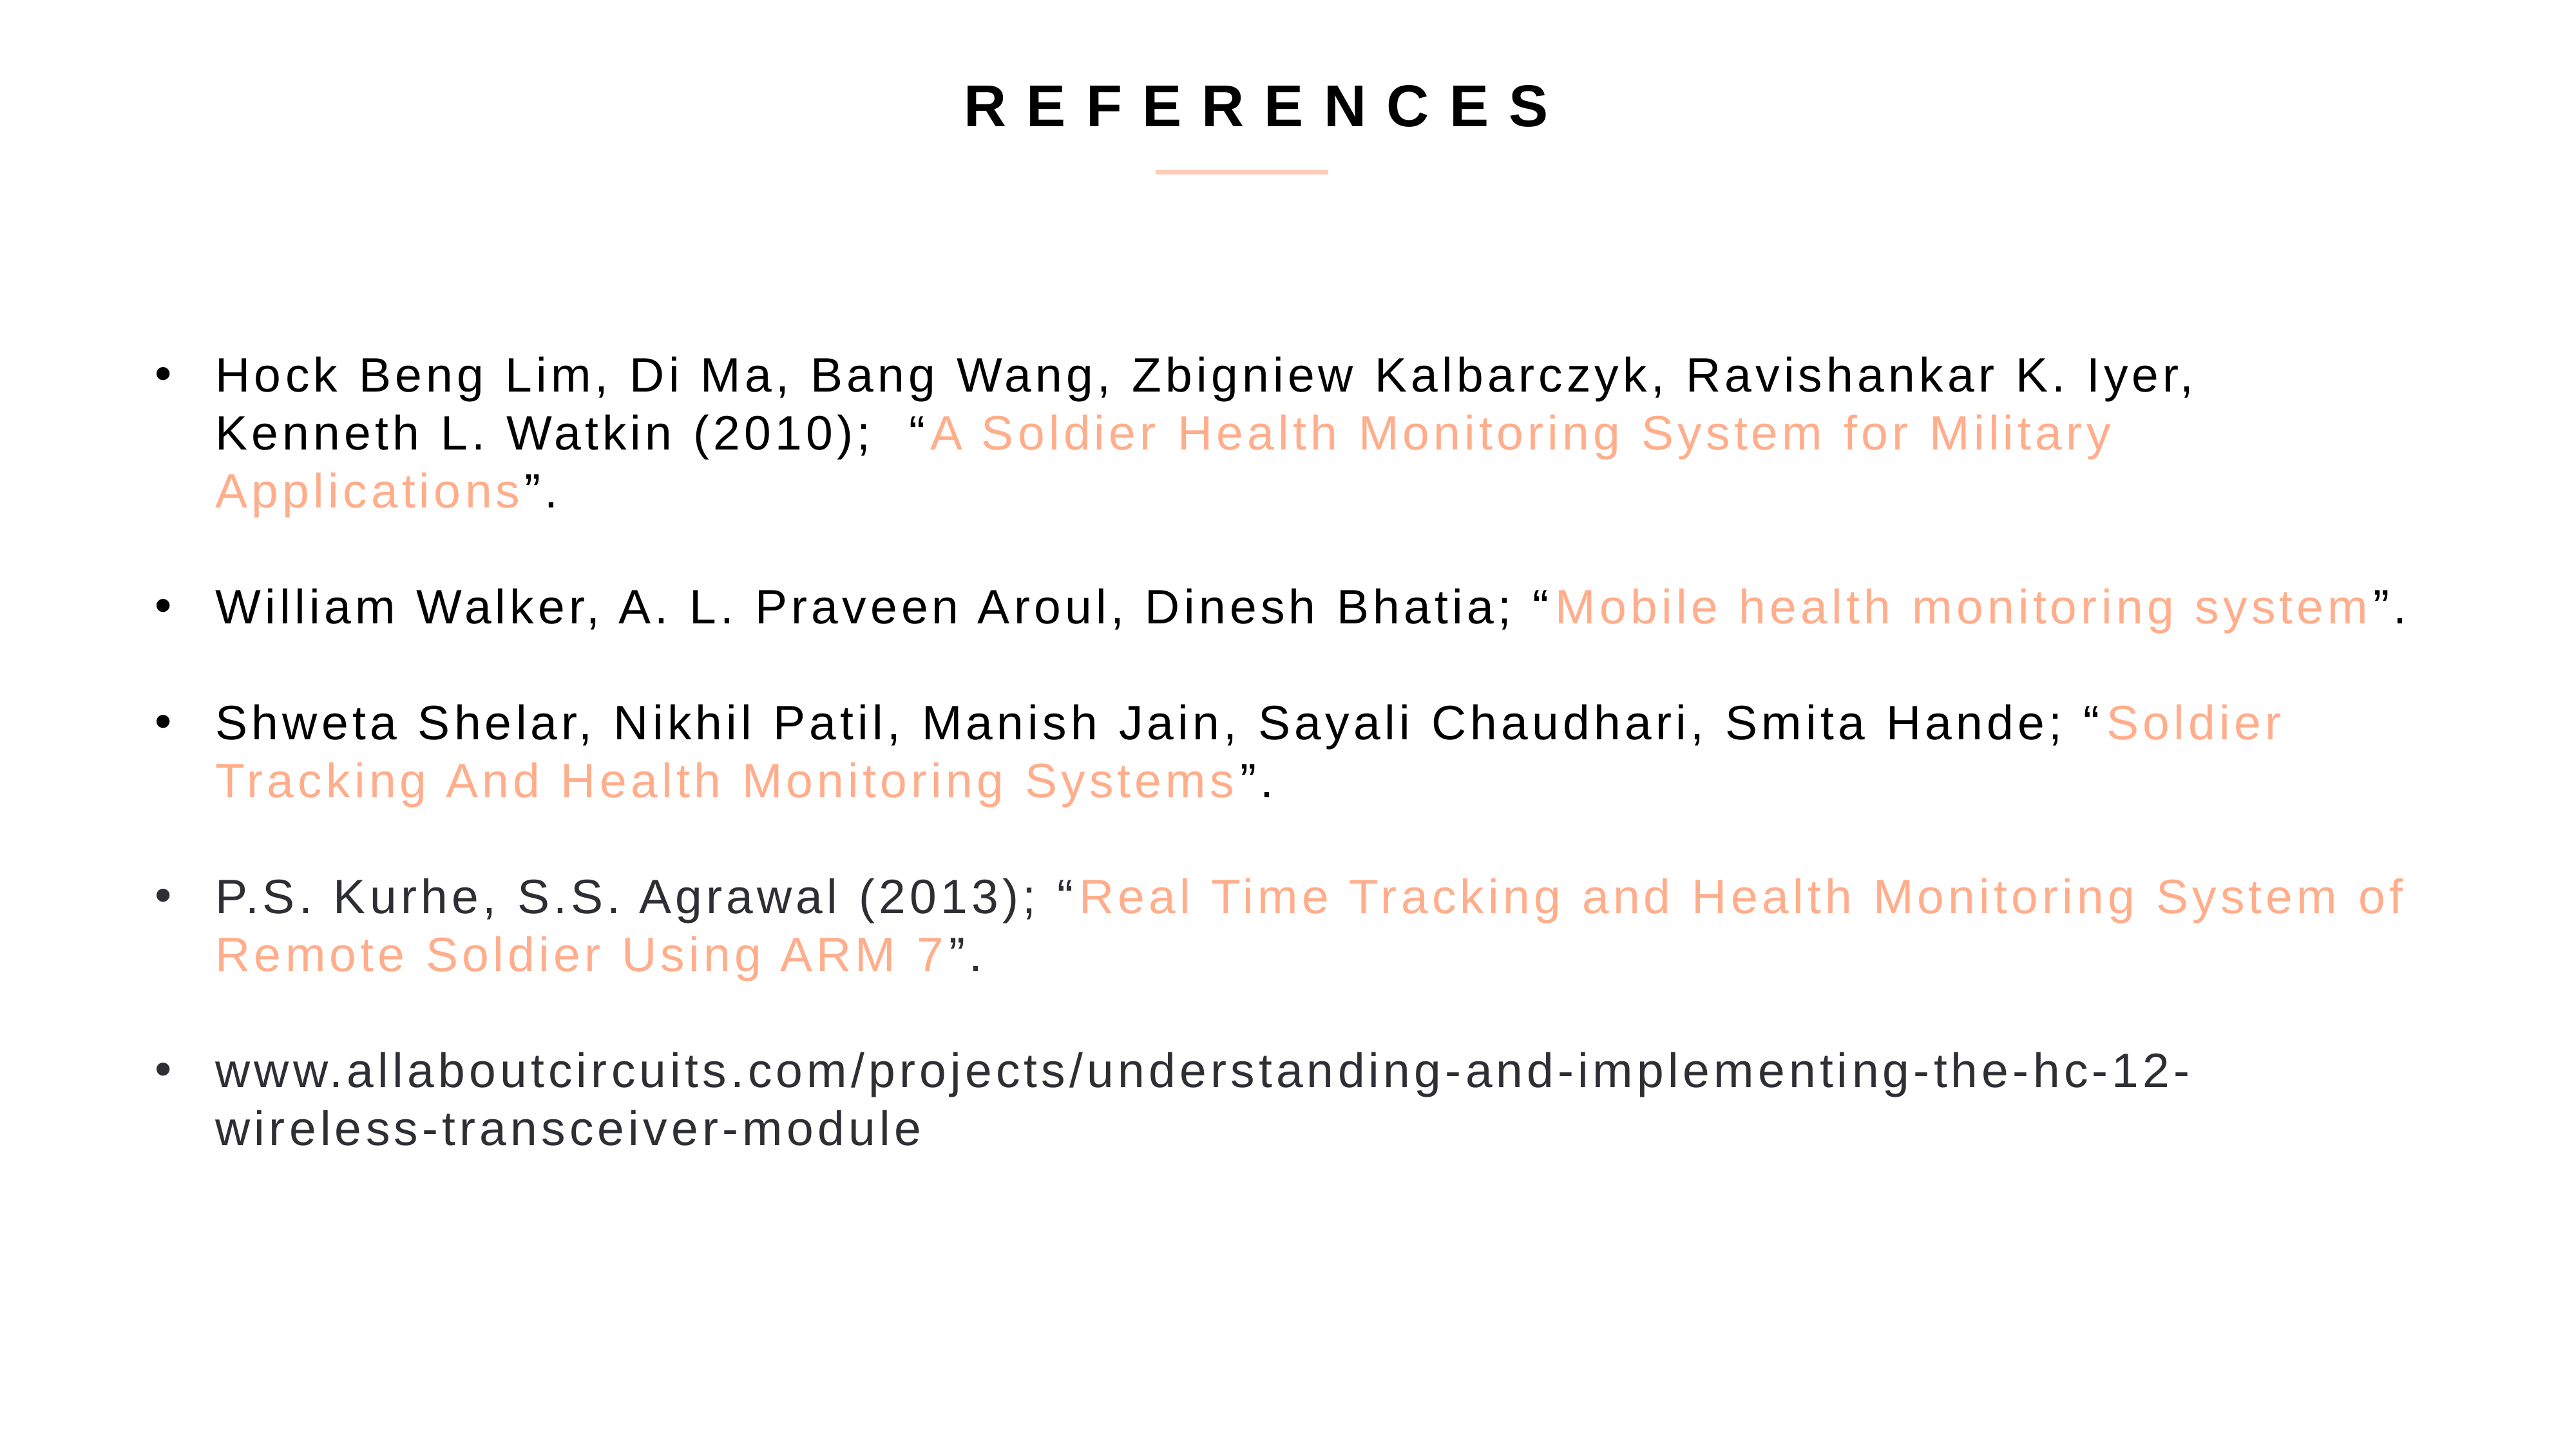

REFERENCES
Hock Beng Lim, Di Ma, Bang Wang, Zbigniew Kalbarczyk, Ravishankar K. Iyer, Kenneth L. Watkin (2010);  “A Soldier Health Monitoring System for Military Applications”.

William Walker, A. L. Praveen Aroul, Dinesh Bhatia; “Mobile health monitoring system”.

Shweta Shelar, Nikhil Patil, Manish Jain, Sayali Chaudhari, Smita Hande; “Soldier Tracking And Health Monitoring Systems”.

P.S. Kurhe, S.S. Agrawal (2013); “Real Time Tracking and Health Monitoring System of Remote Soldier Using ARM 7”.

www.allaboutcircuits.com/projects/understanding-and-implementing-the-hc-12-wireless-transceiver-module